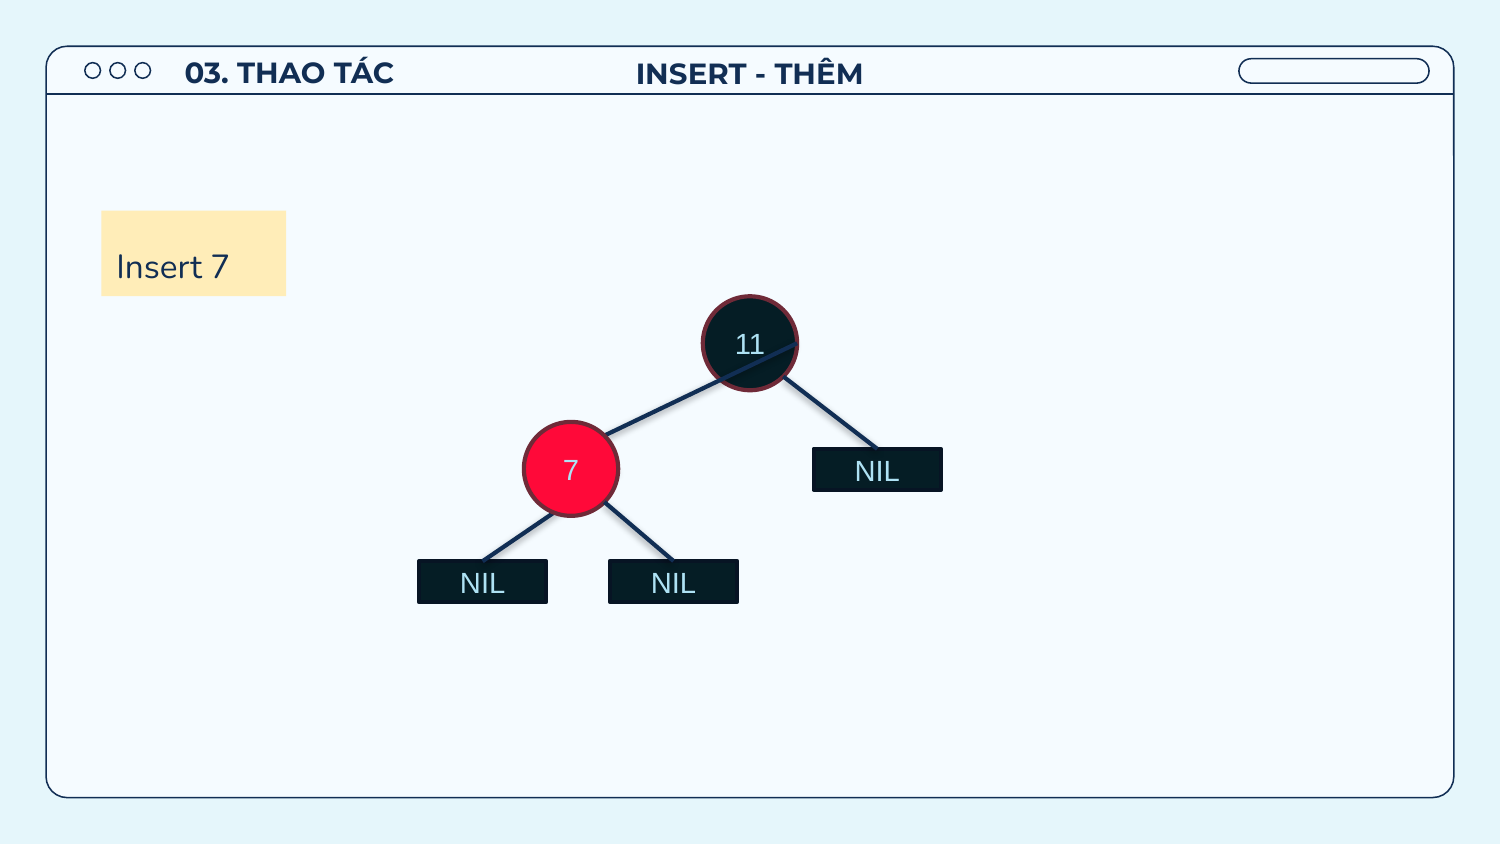

03. THAO TÁC
# INSERT - THÊM
Insert 7
11
7
NIL
NIL
NIL